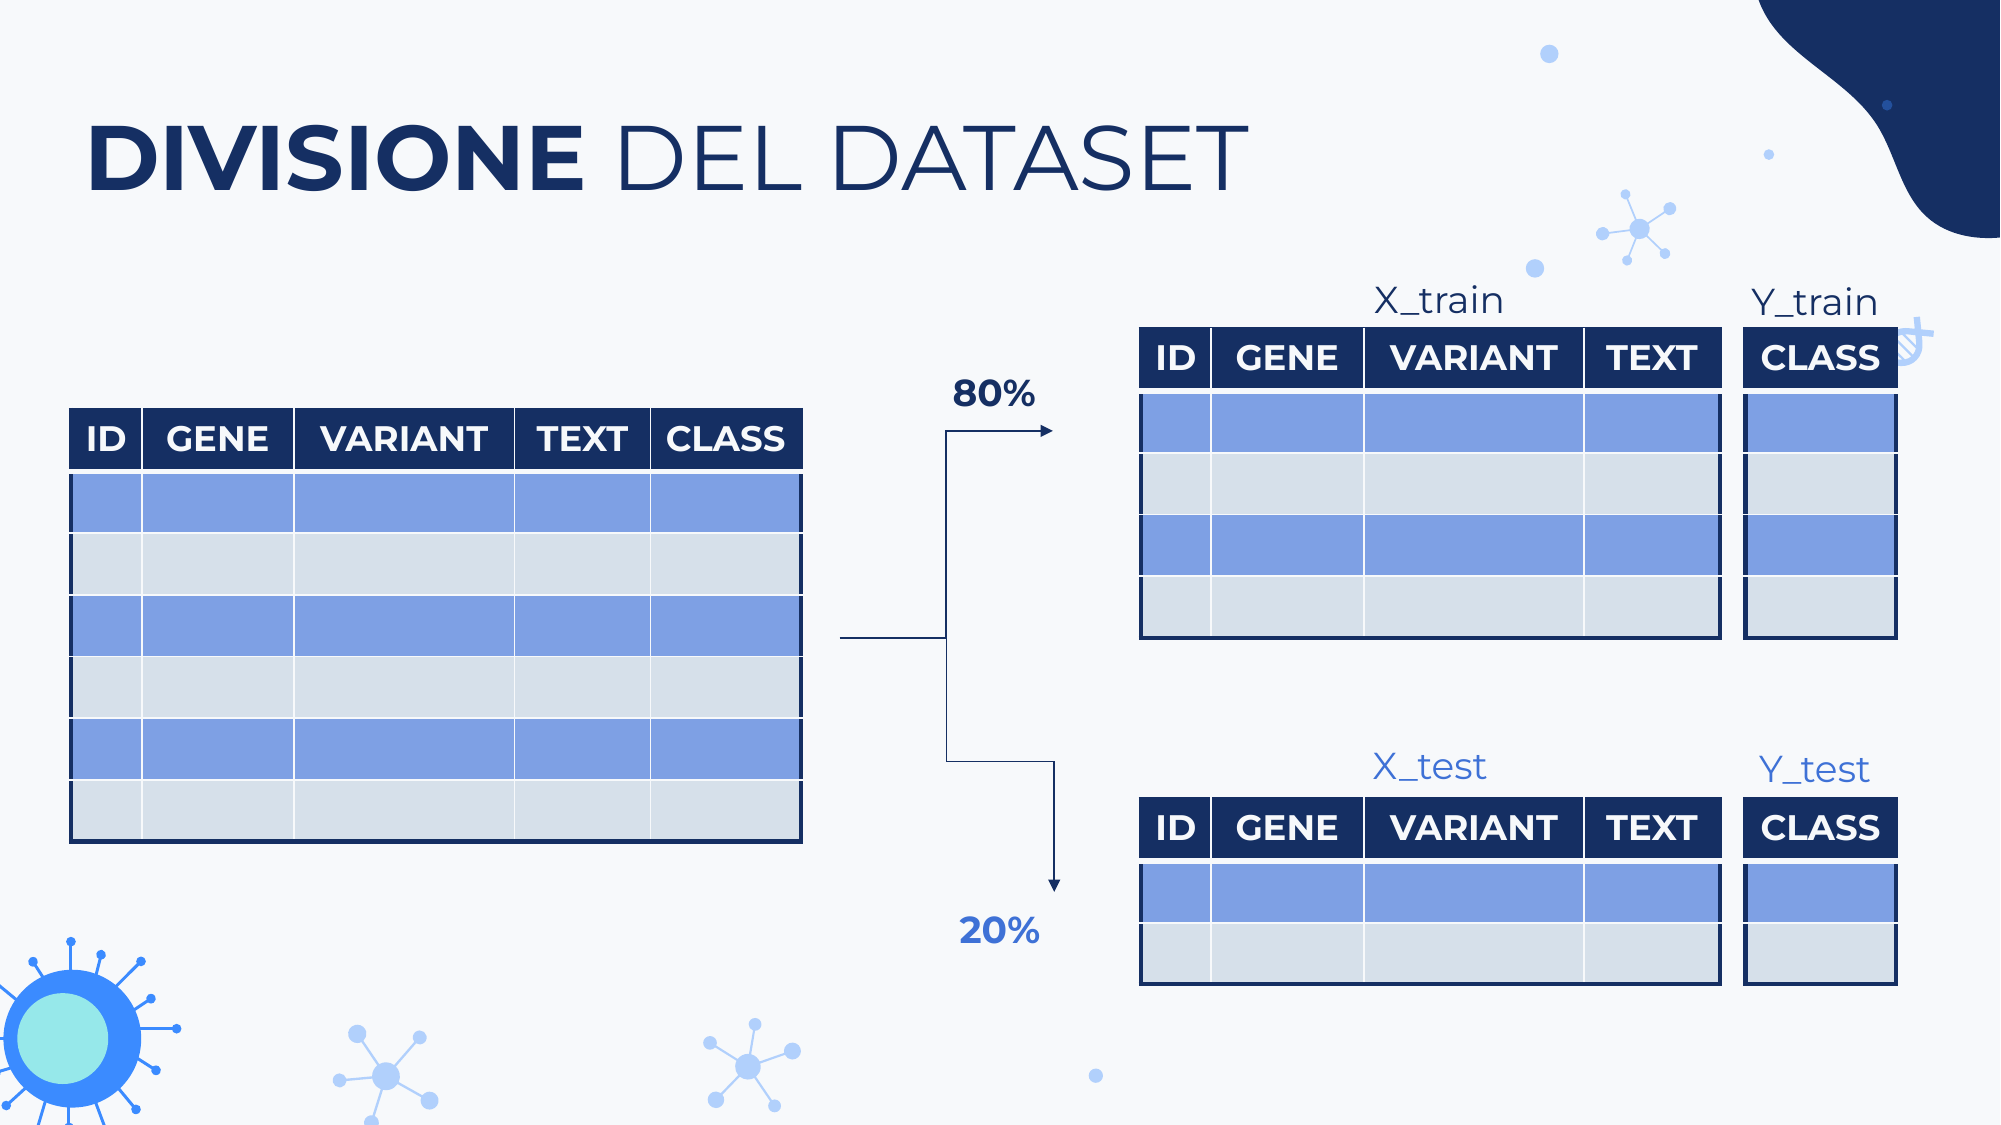

DIVISIONE DEL DATASET

X_train
Y_train

| ID | GENE | VARIANT | TEXT |
| --- | --- | --- | --- |
|  |  |  |  |
|  |  |  |  |
|  |  |  |  |
|  |  |  |  |
| CLASS |
| --- |
|  |
|  |
|  |
|  |
80%
| ID | GENE | VARIANT | TEXT | CLASS |
| --- | --- | --- | --- | --- |
|  |  |  |  |  |
|  |  |  |  |  |
|  |  |  |  |  |
|  |  |  |  |  |
|  |  |  |  |  |
|  |  |  |  |  |
X_test
Y_test
| ID | GENE | VARIANT | TEXT |
| --- | --- | --- | --- |
|  |  |  |  |
|  |  |  |  |
| CLASS |
| --- |
|  |
|  |
20%